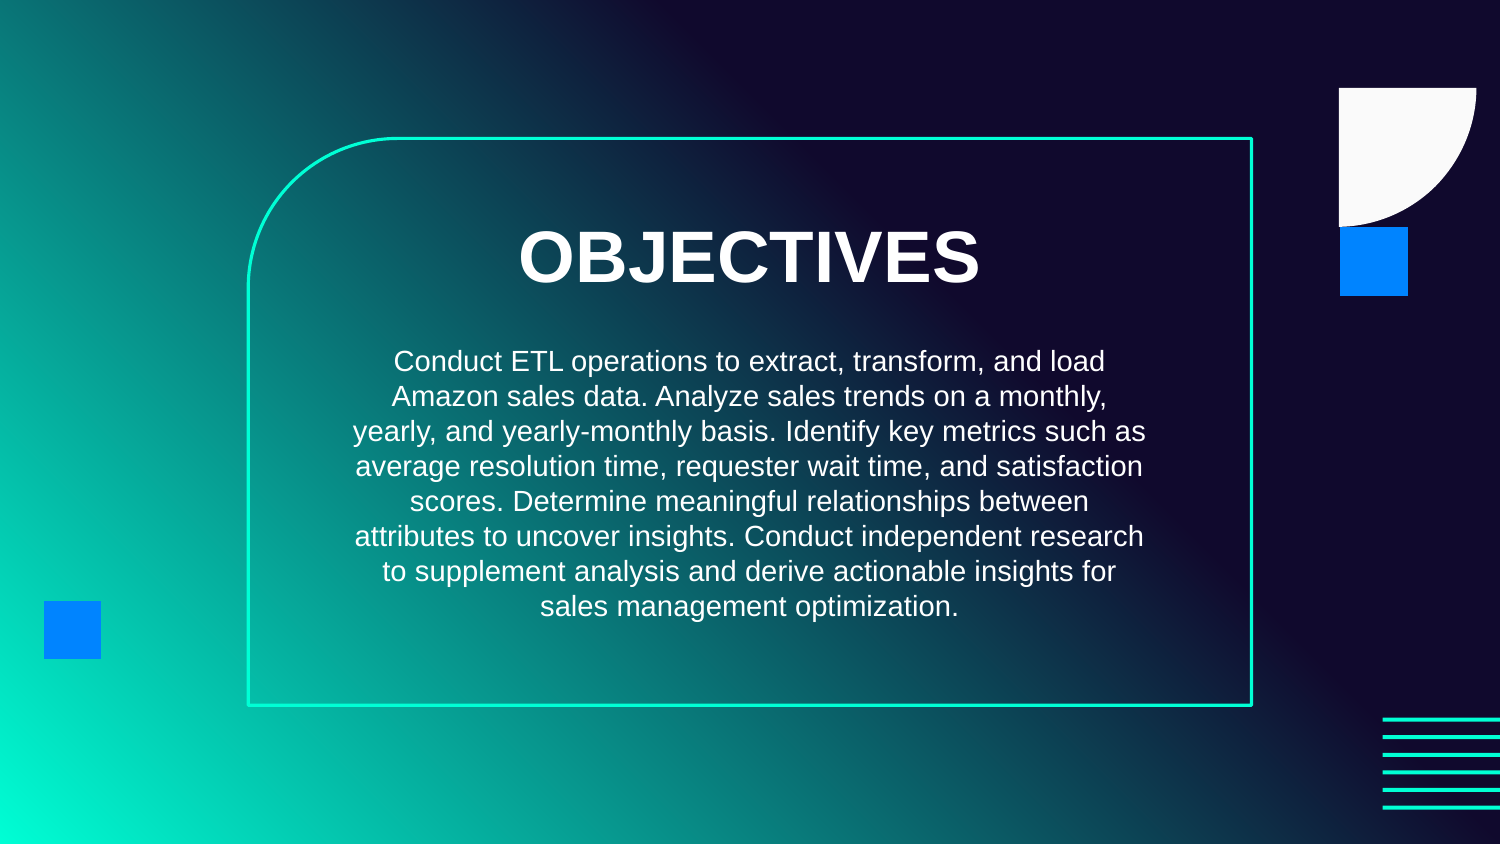

# OBJECTIVES
Conduct ETL operations to extract, transform, and load Amazon sales data. Analyze sales trends on a monthly, yearly, and yearly-monthly basis. Identify key metrics such as average resolution time, requester wait time, and satisfaction scores. Determine meaningful relationships between attributes to uncover insights. Conduct independent research to supplement analysis and derive actionable insights for sales management optimization.